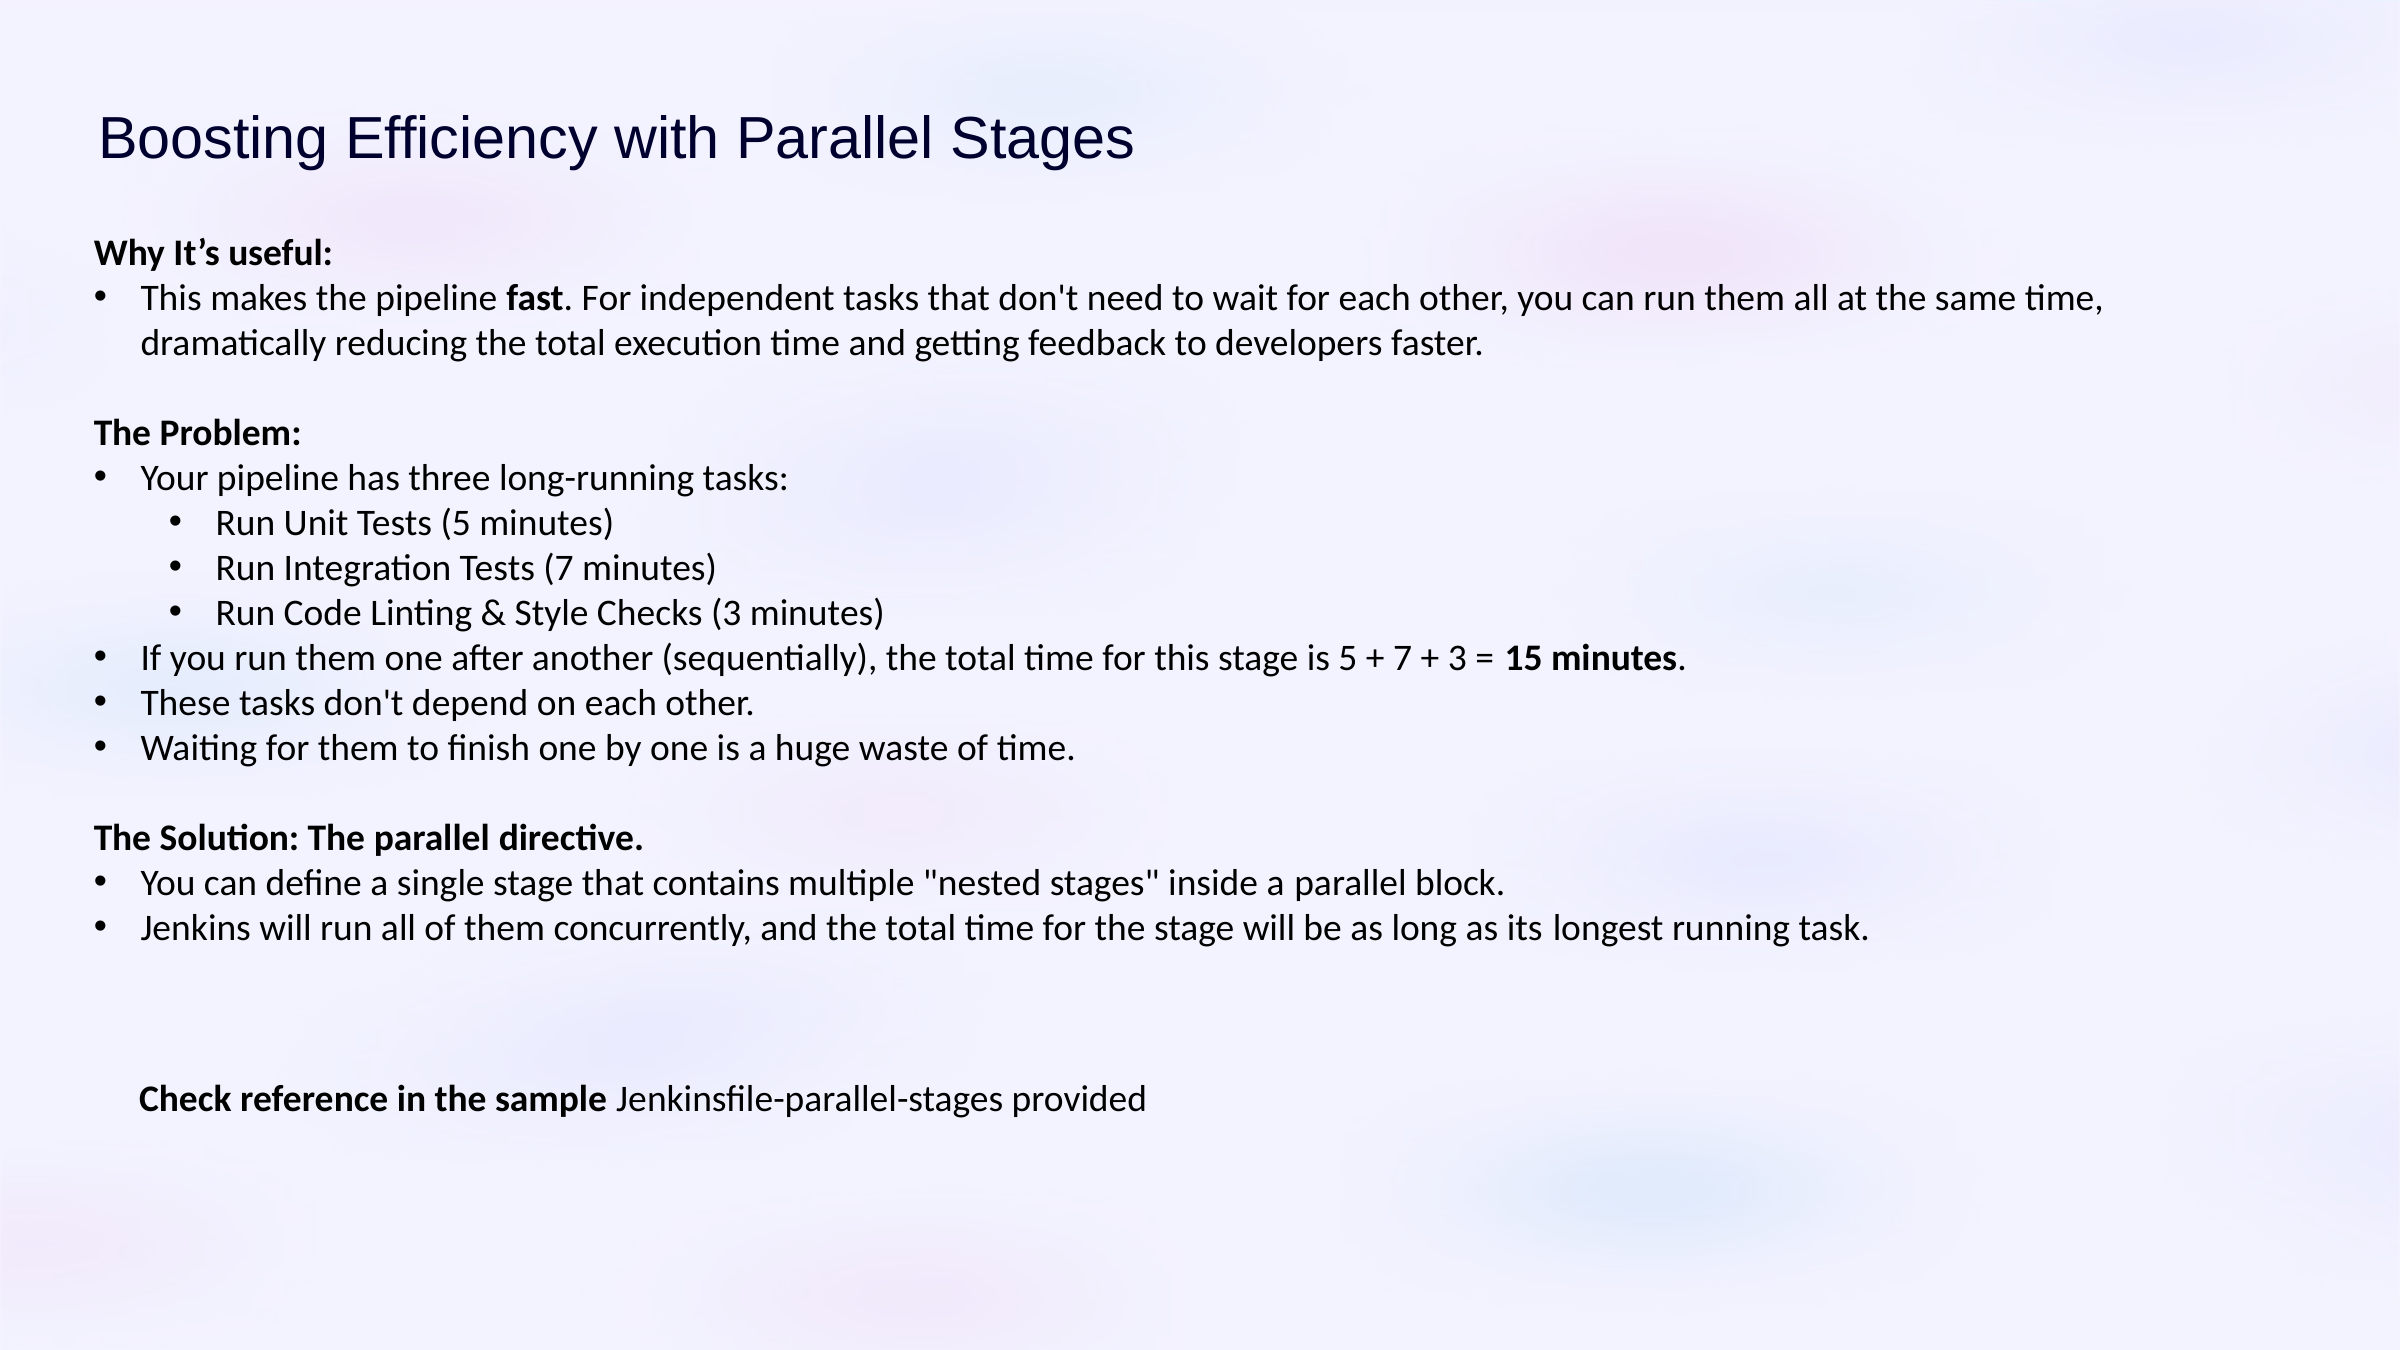

Boosting Efficiency with Parallel Stages
Why It’s useful:
This makes the pipeline fast. For independent tasks that don't need to wait for each other, you can run them all at the same time, dramatically reducing the total execution time and getting feedback to developers faster.

The Problem:
Your pipeline has three long-running tasks:
Run Unit Tests (5 minutes)
Run Integration Tests (7 minutes)
Run Code Linting & Style Checks (3 minutes)
If you run them one after another (sequentially), the total time for this stage is 5 + 7 + 3 = 15 minutes.
These tasks don't depend on each other.
Waiting for them to finish one by one is a huge waste of time.

The Solution: The parallel directive.
You can define a single stage that contains multiple "nested stages" inside a parallel block.
Jenkins will run all of them concurrently, and the total time for the stage will be as long as its longest running task.
Check reference in the sample Jenkinsfile-parallel-stages provided